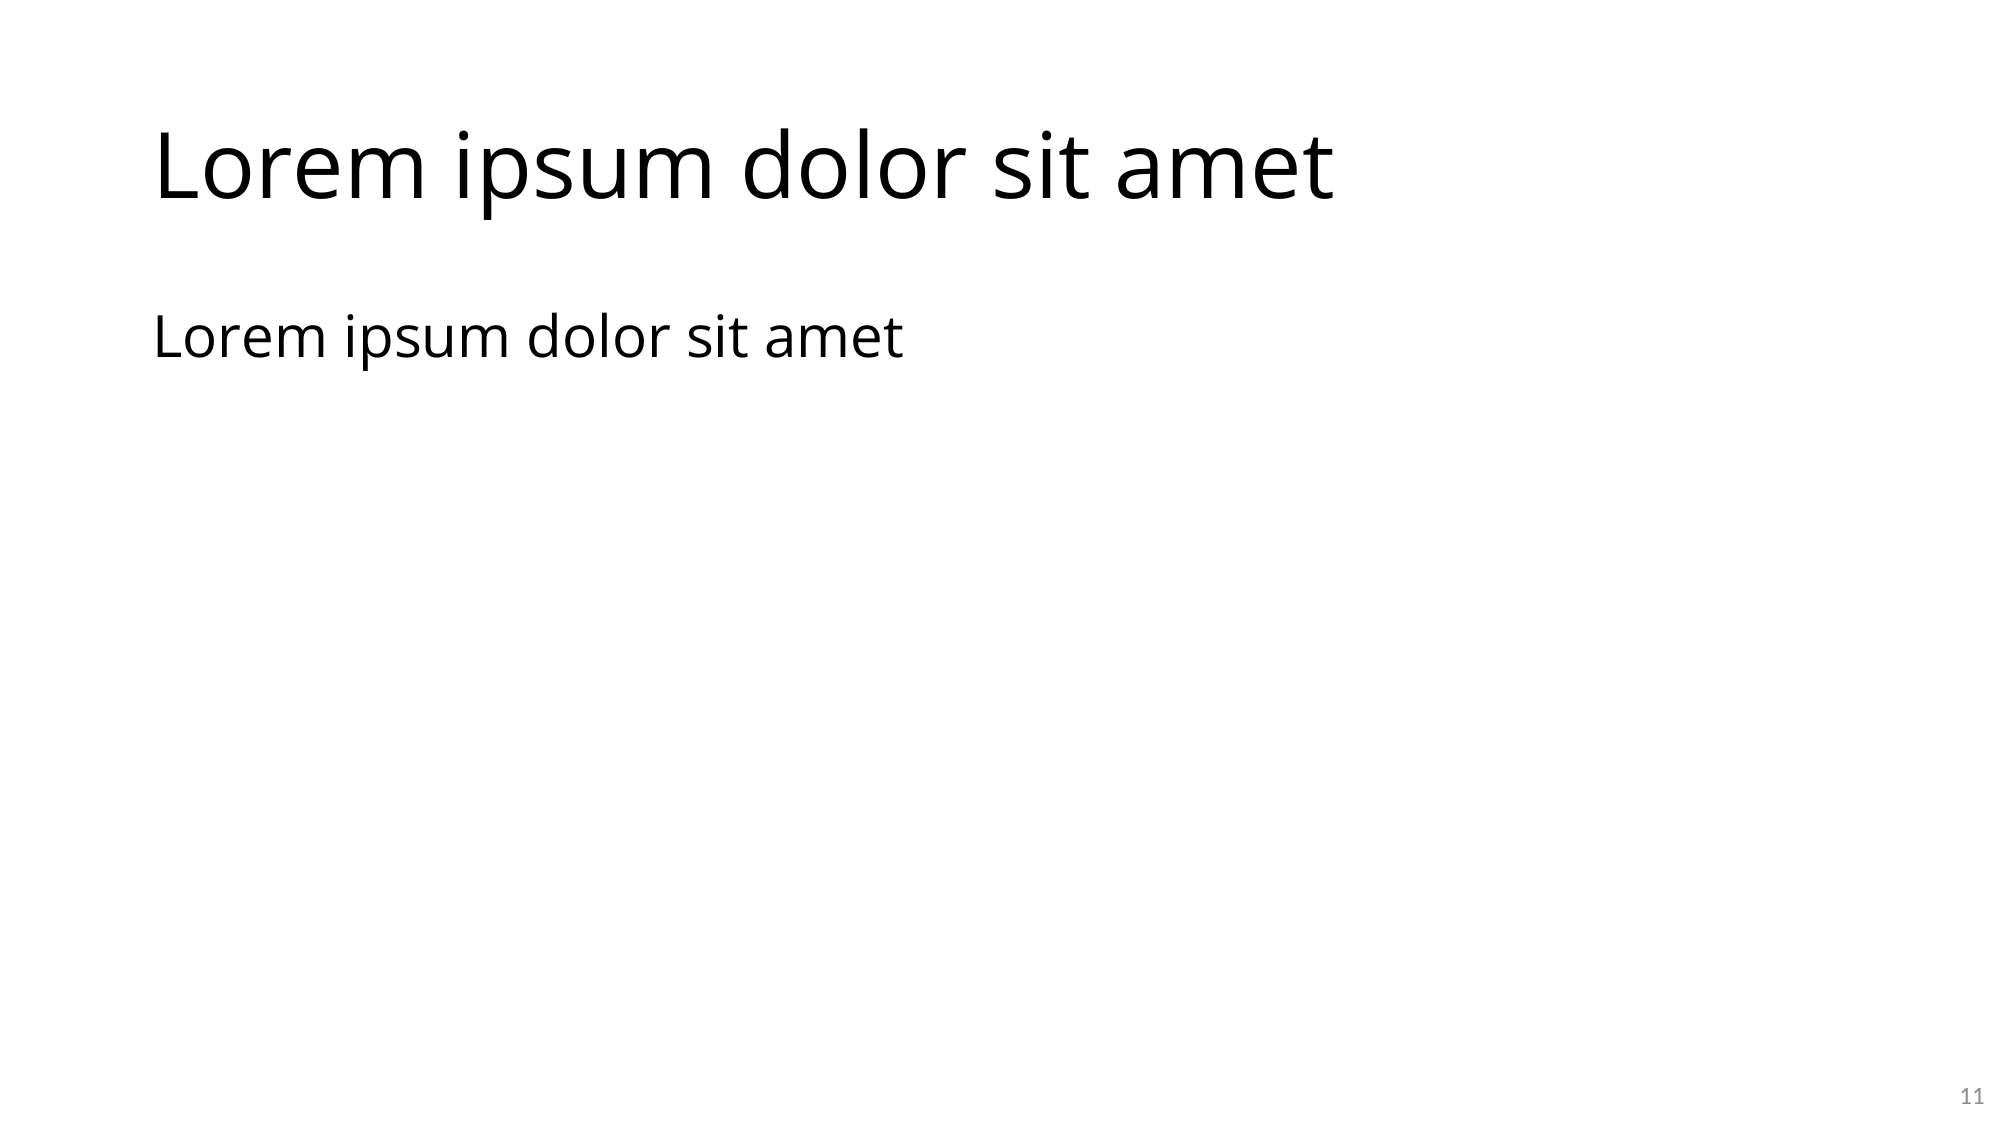

# Lorem ipsum dolor sit amet
Lorem ipsum dolor sit amet
11